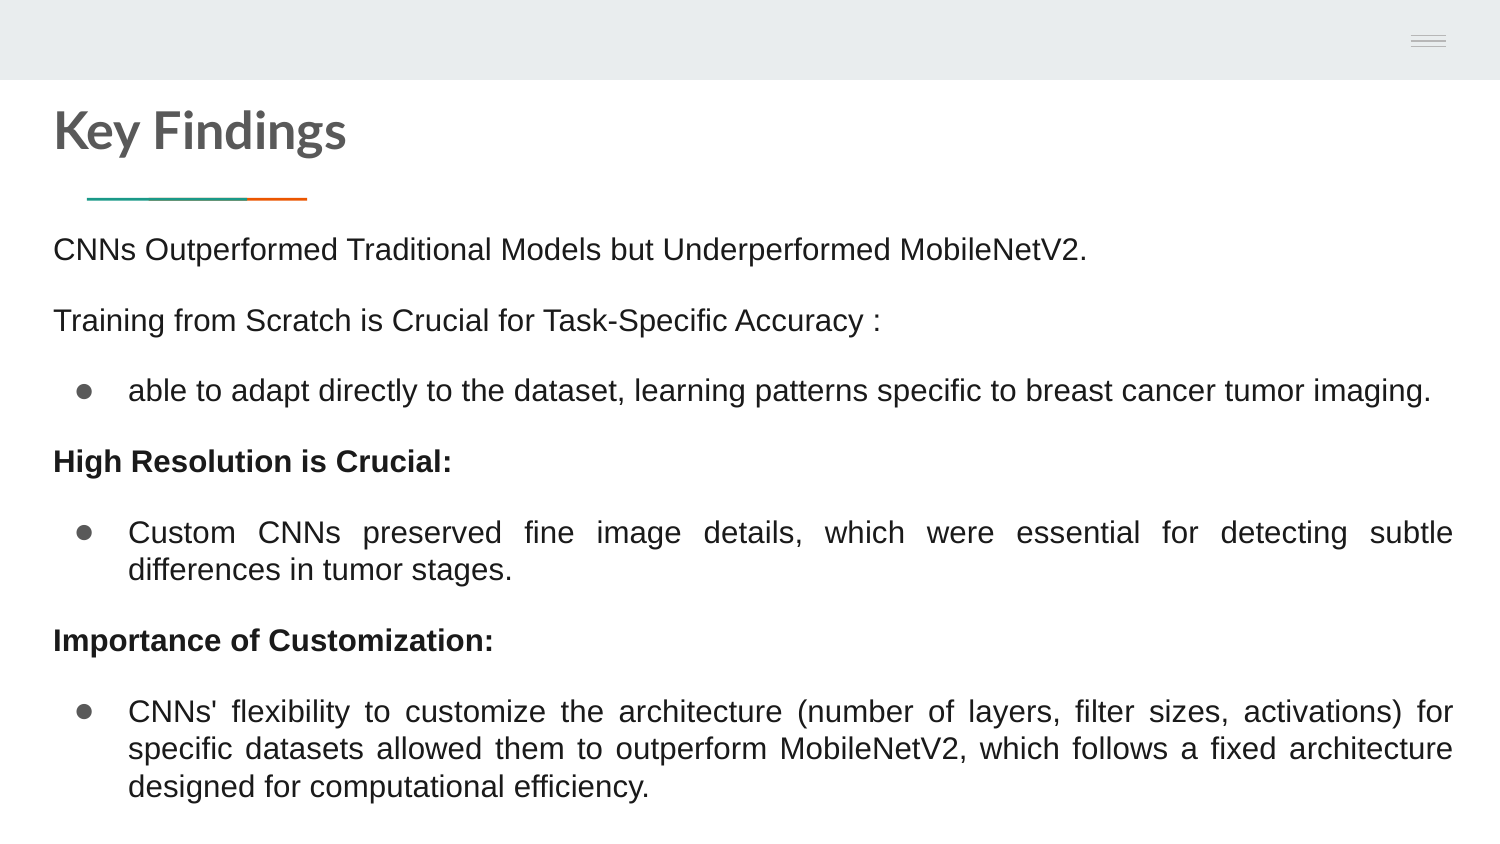

# Key Findings
CNNs Outperformed Traditional Models but Underperformed MobileNetV2.
Training from Scratch is Crucial for Task-Specific Accuracy :
able to adapt directly to the dataset, learning patterns specific to breast cancer tumor imaging.
High Resolution is Crucial:
Custom CNNs preserved fine image details, which were essential for detecting subtle differences in tumor stages.
Importance of Customization:
CNNs' flexibility to customize the architecture (number of layers, filter sizes, activations) for specific datasets allowed them to outperform MobileNetV2, which follows a fixed architecture designed for computational efficiency.